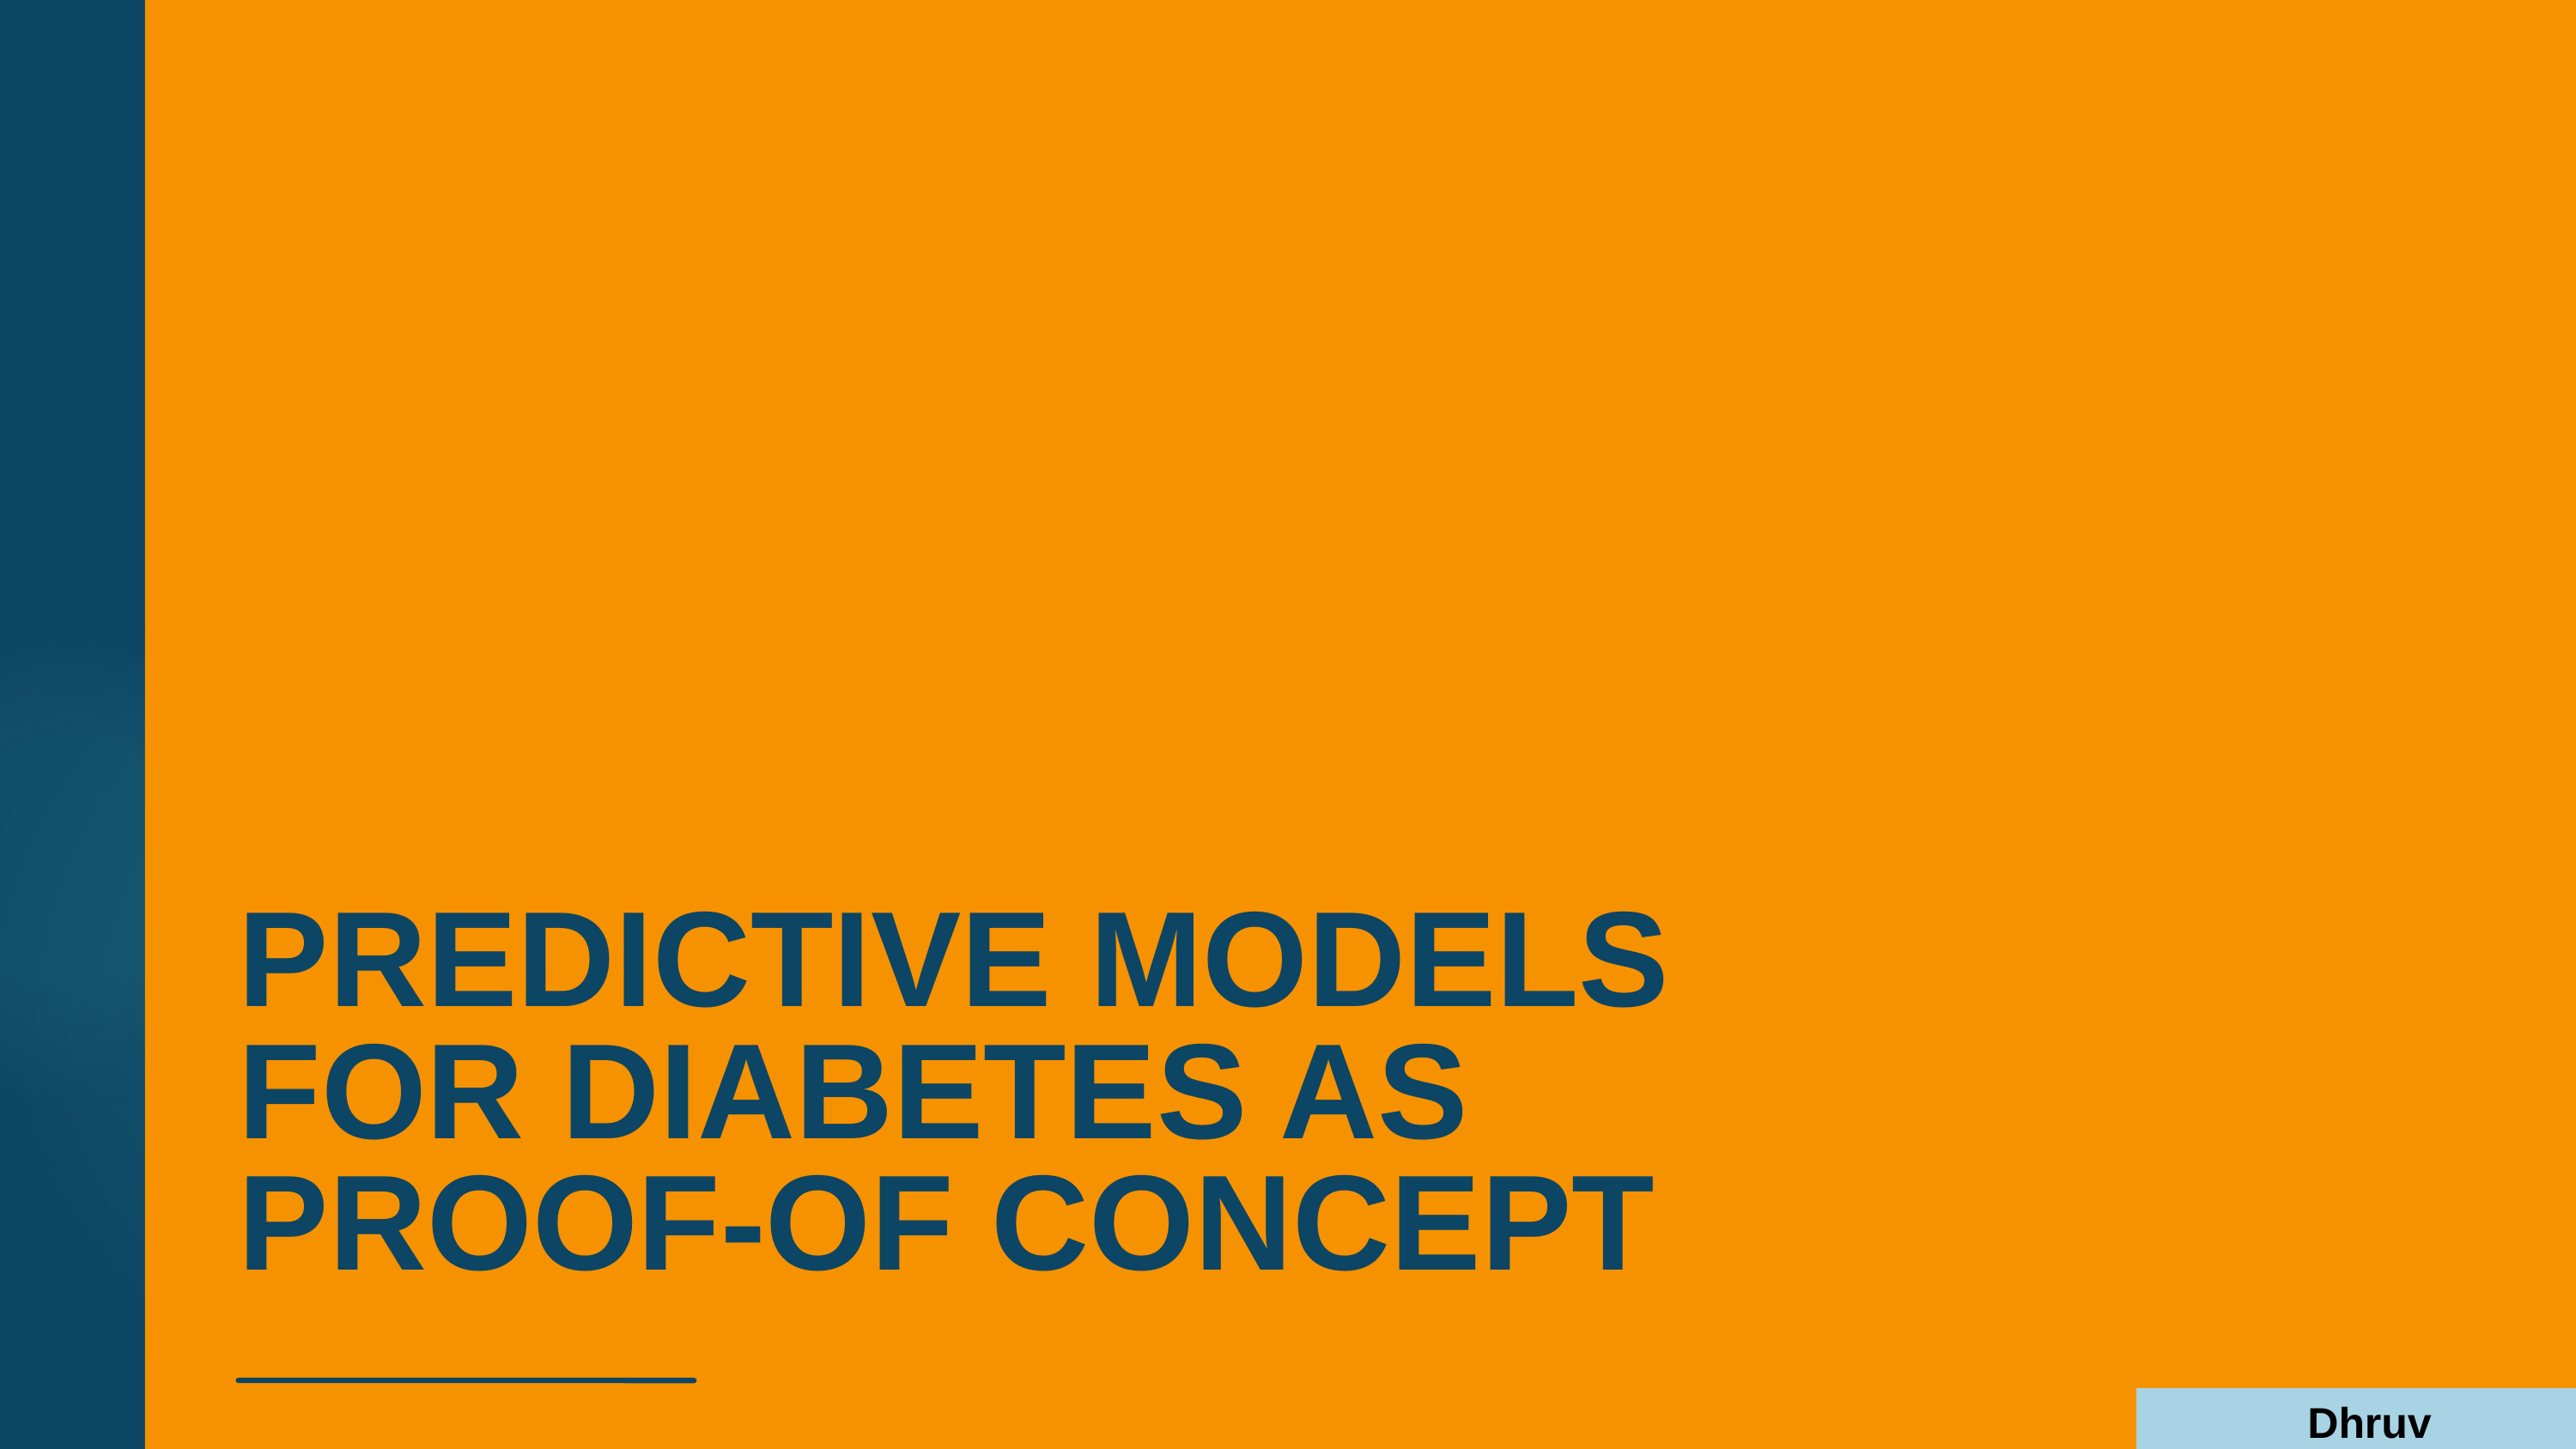

PREDICTIVE MODELS
FOR DIABETES AS
PROOF-OF CONCEPT

Dhruv